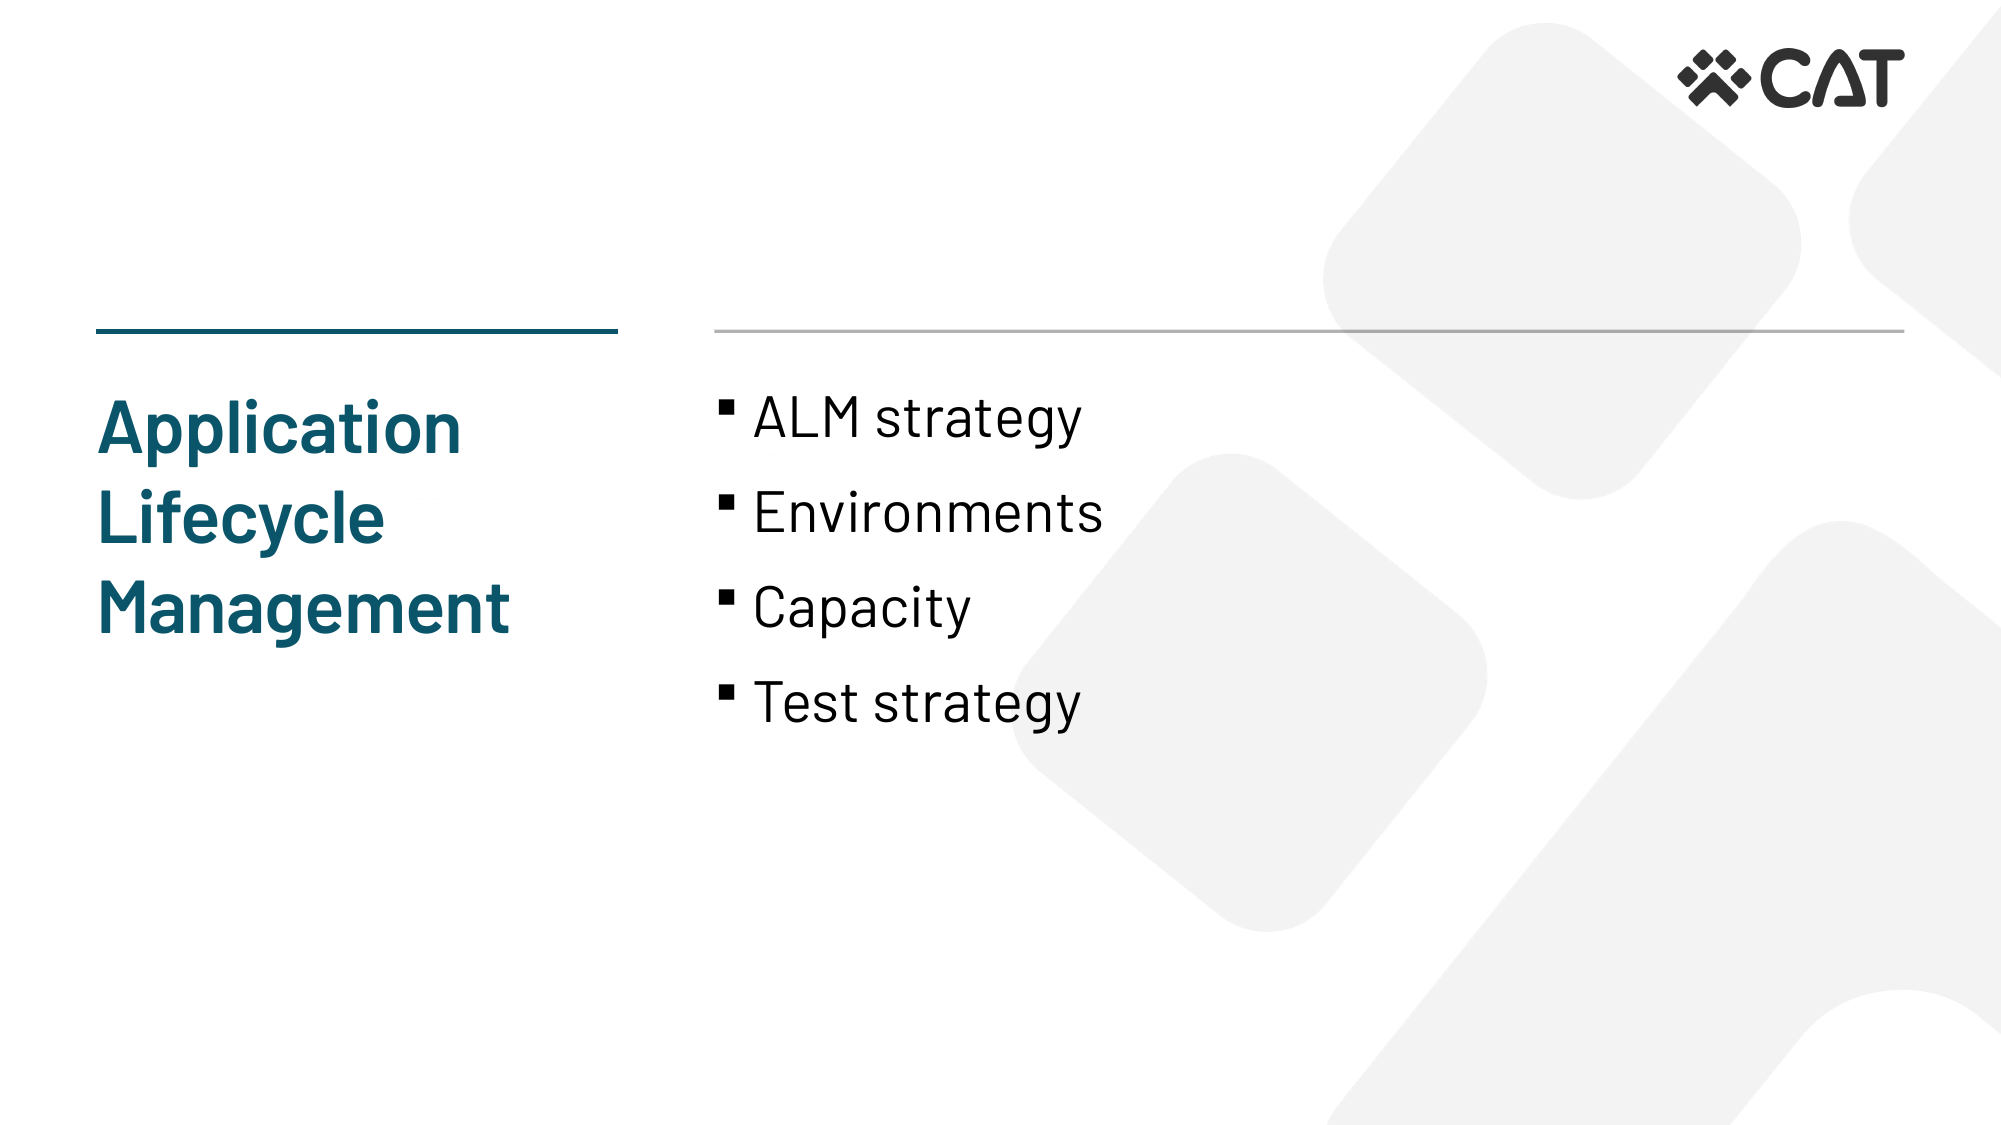

# Application Lifecycle Management
ALM strategy
Environments
Capacity
Test strategy